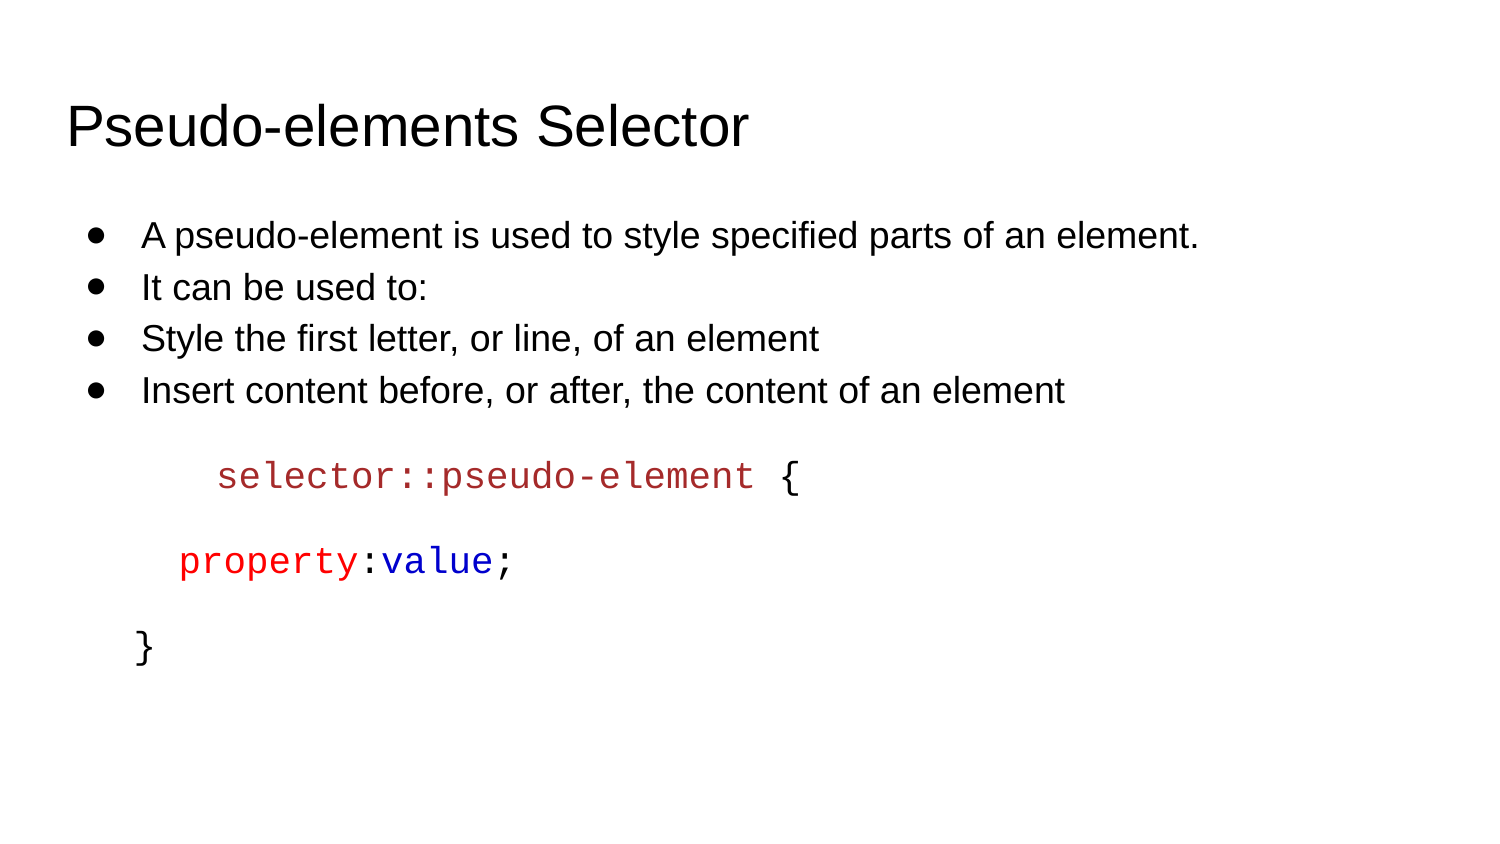

# Pseudo-elements Selector
A pseudo-element is used to style specified parts of an element.
It can be used to:
Style the first letter, or line, of an element
Insert content before, or after, the content of an element
	selector::pseudo-element {
     property:value;
   }